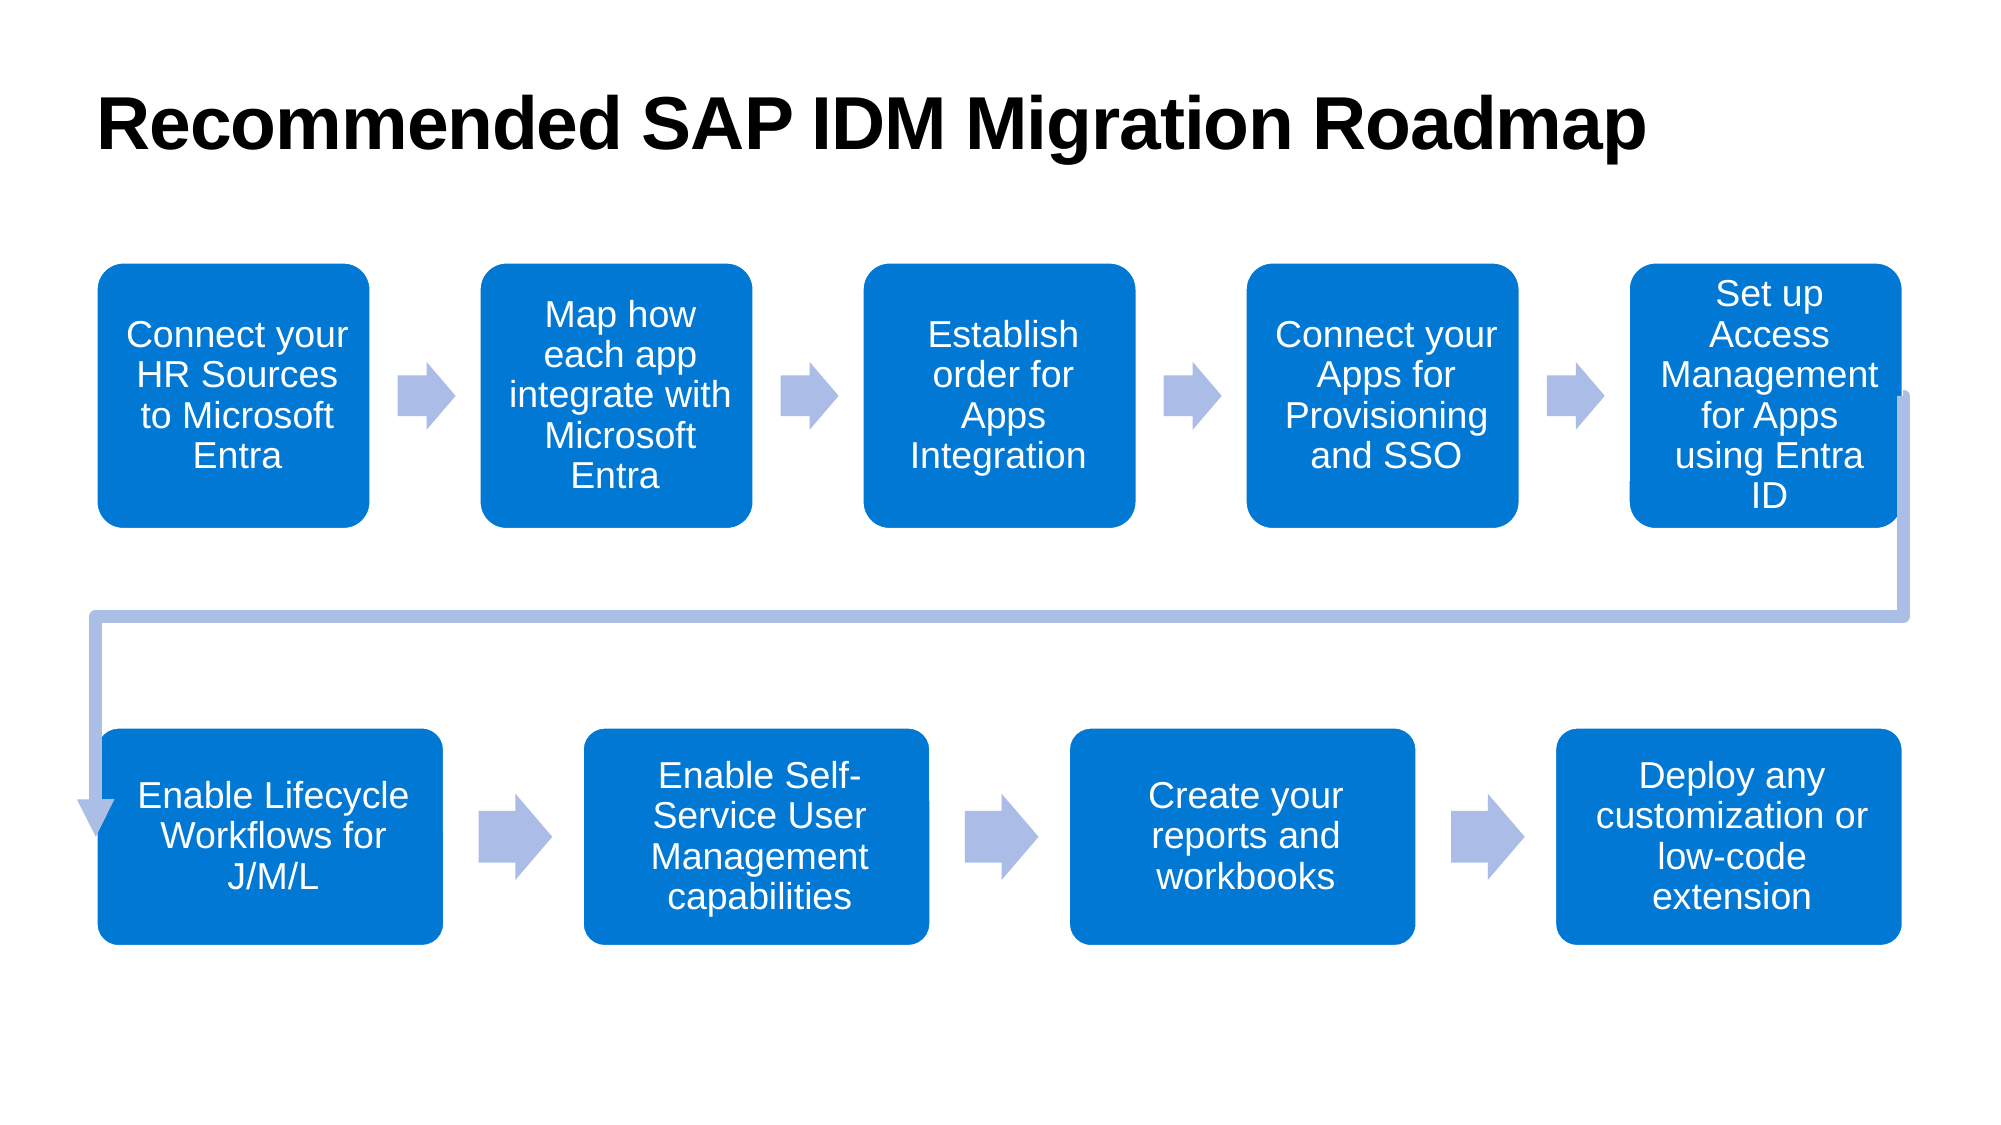

# Recommended SAP IDM Migration Roadmap
Connect your HR Sources to Microsoft Entra

Map how each app integrate with Microsoft Entra

Establish order for Apps Integration

Connect your Apps for Provisioning and SSO

Set up Access Management for Apps using Entra ID
Enable Lifecycle Workflows for J/M/L

Enable Self-Service User Management capabilities

Create your reports and workbooks

Deploy any customization or low-code extension